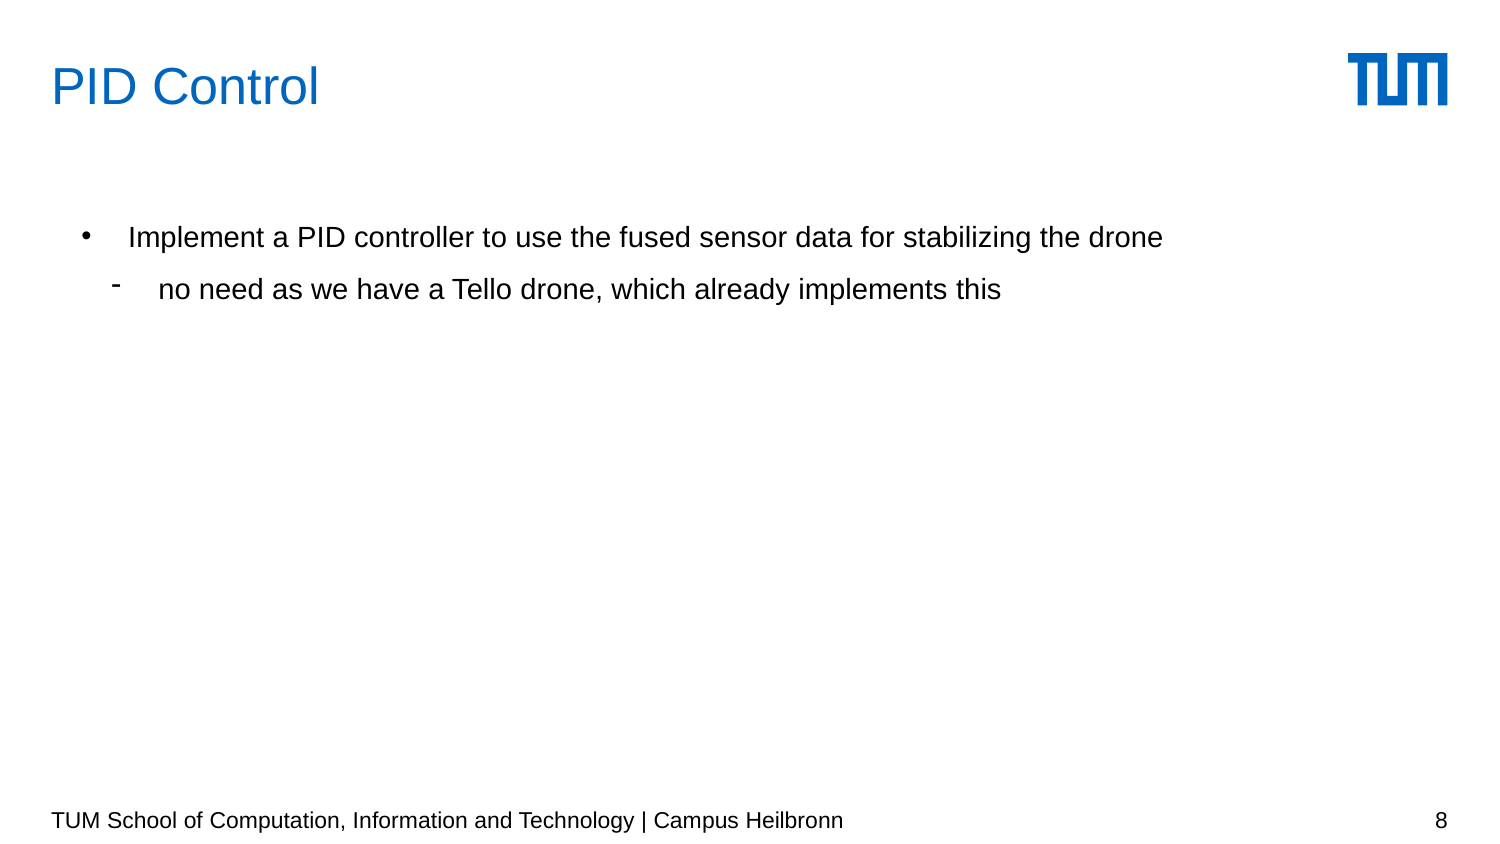

# PID Control
Implement a PID controller to use the fused sensor data for stabilizing the drone
no need as we have a Tello drone, which already implements this

TUM School of Computation, Information and Technology | Campus Heilbronn
8